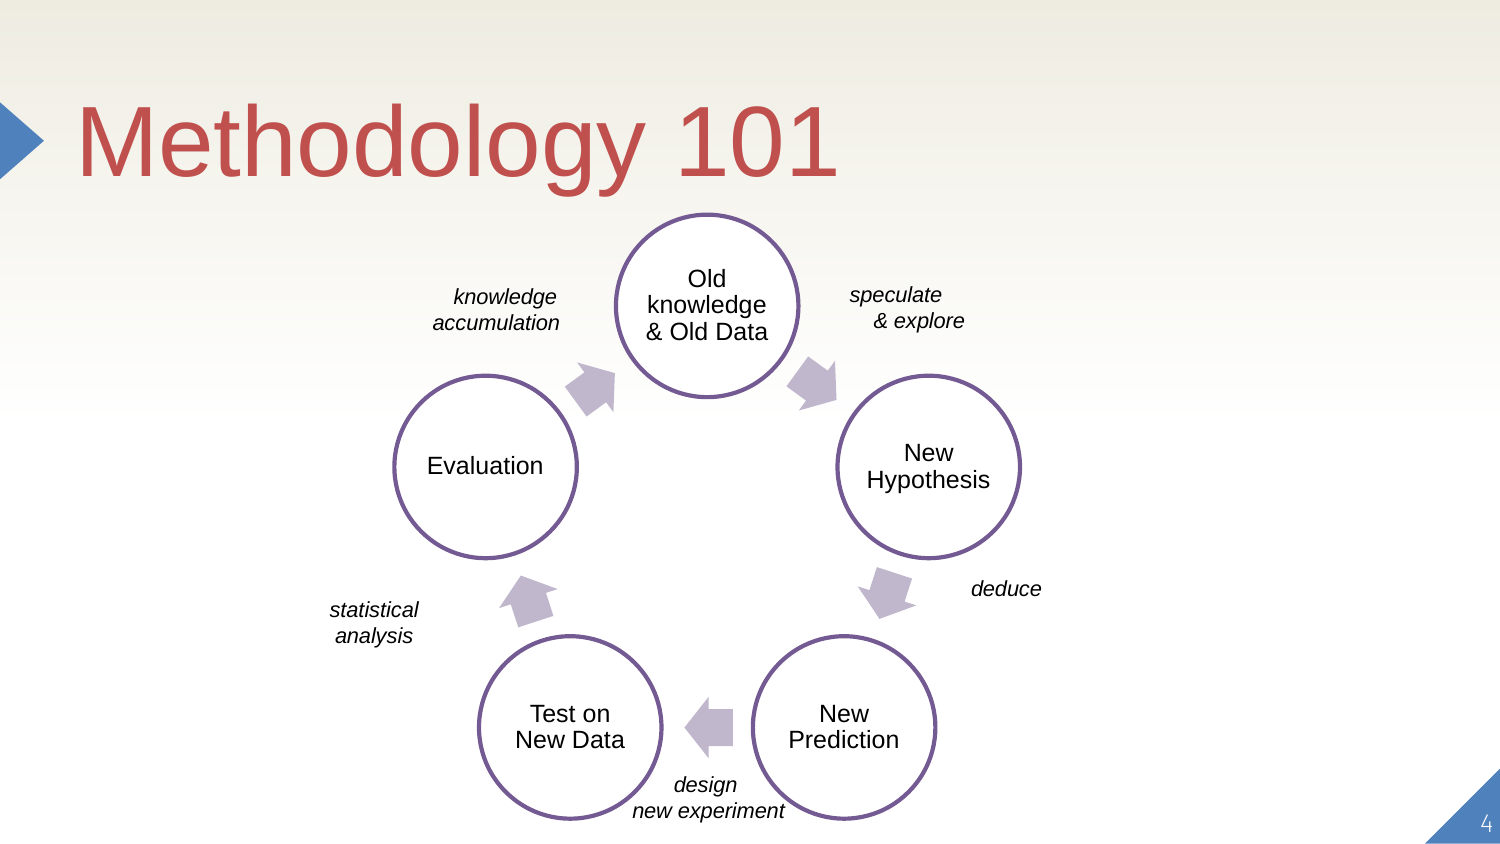

# Methodology 101
Old knowledge & Old Data

New Hypothesis

New Prediction

Test on New Data

Evaluation

speculate
    & explore
   knowledge accumulation
deduce
statistical analysis
4
design
new experiment